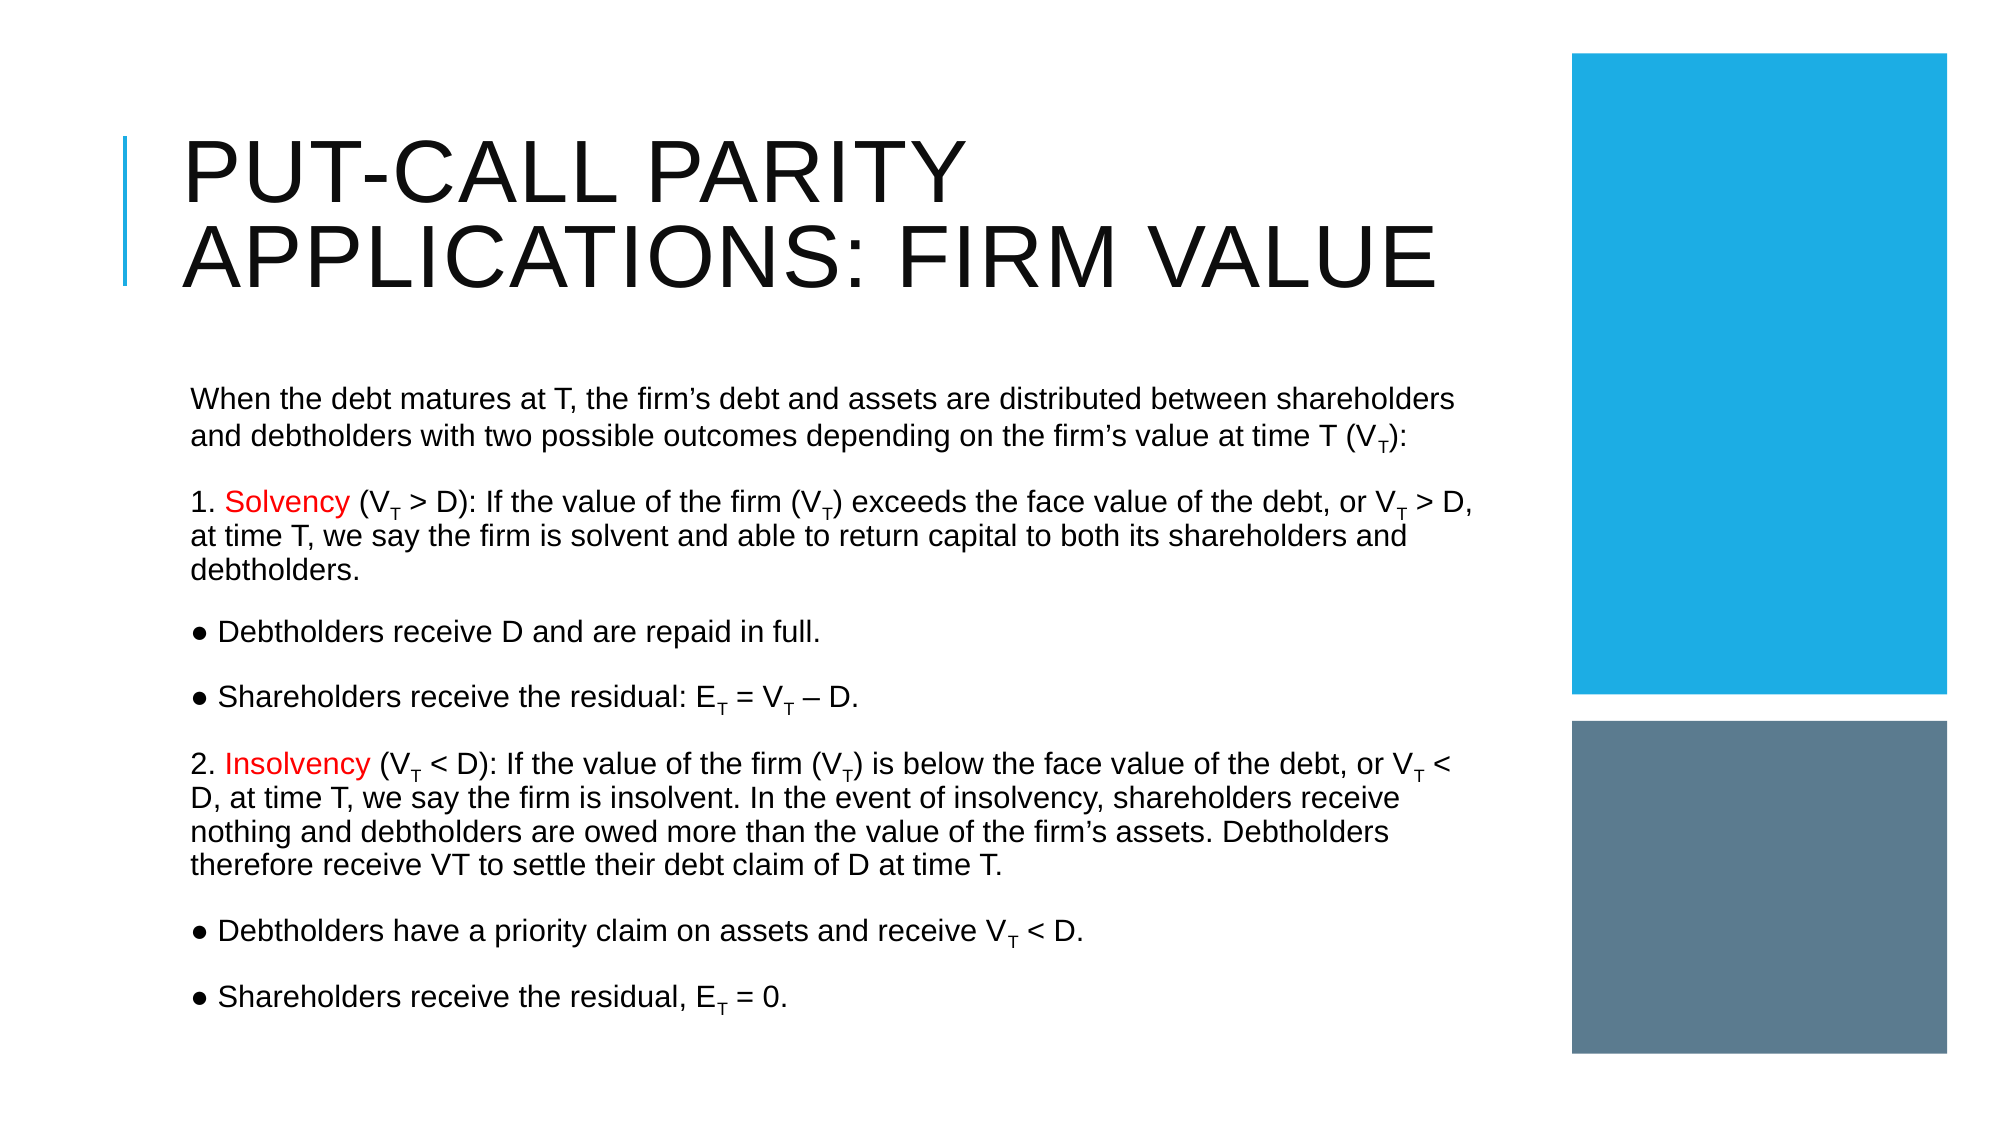

# Put-call parity applications: firm value
When the debt matures at T, the firm’s debt and assets are distributed between shareholders and debtholders with two possible outcomes depending on the firm’s value at time T (VT):
1. Solvency (VT > D): If the value of the firm (VT) exceeds the face value of the debt, or VT > D, at time T, we say the firm is solvent and able to return capital to both its shareholders and debtholders.
● Debtholders receive D and are repaid in full.
● Shareholders receive the residual: ET = VT – D.
2. Insolvency (VT < D): If the value of the firm (VT) is below the face value of the debt, or VT < D, at time T, we say the firm is insolvent. In the event of insolvency, shareholders receive nothing and debtholders are owed more than the value of the firm’s assets. Debtholders therefore receive VT to settle their debt claim of D at time T.
● Debtholders have a priority claim on assets and receive VT < D.
● Shareholders receive the residual, ET = 0.